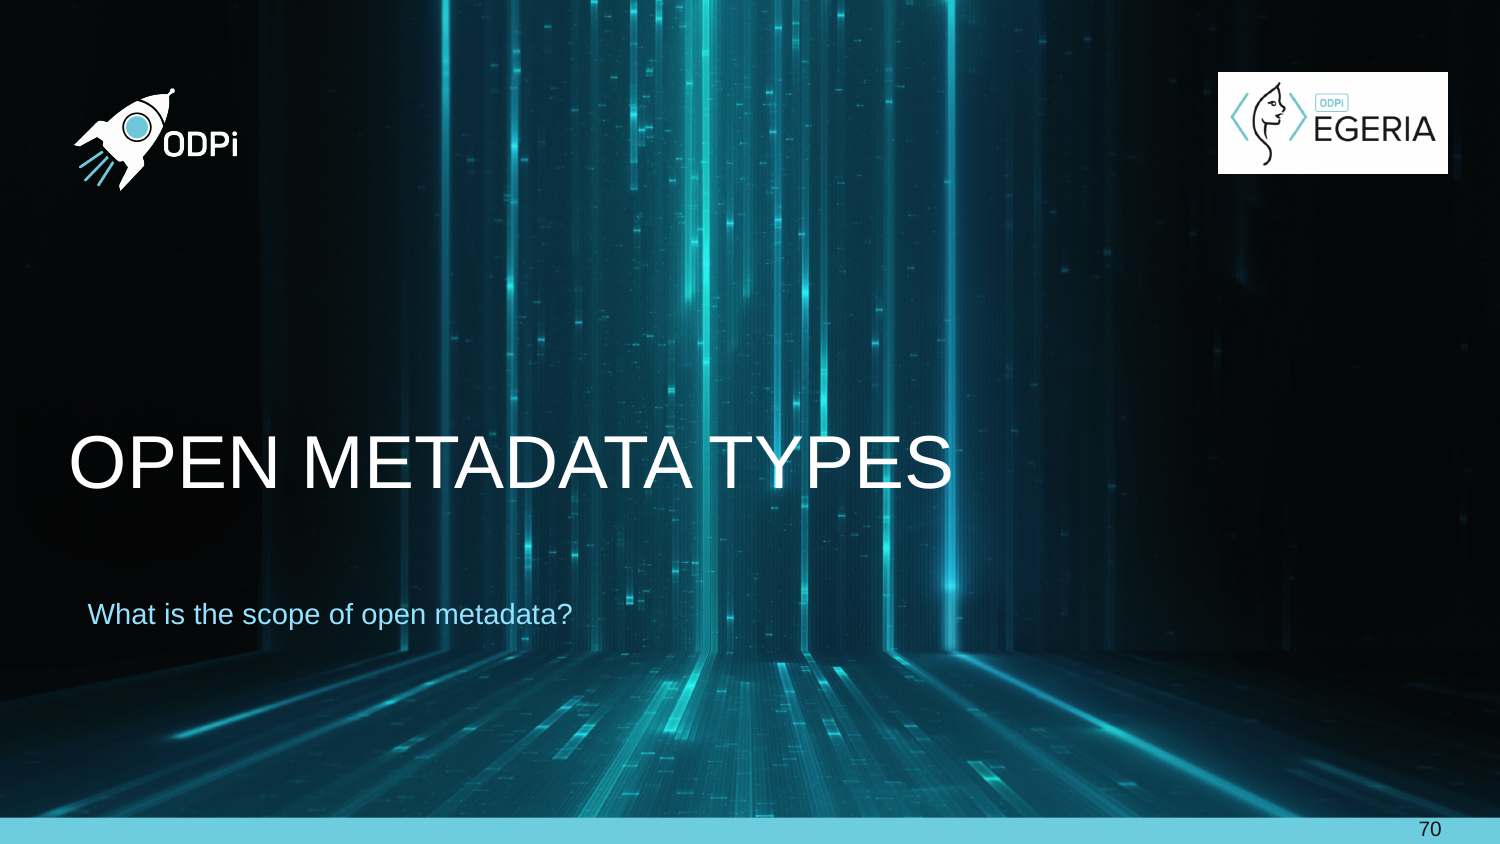

# Open Metadata Types
What is the scope of open metadata?

70